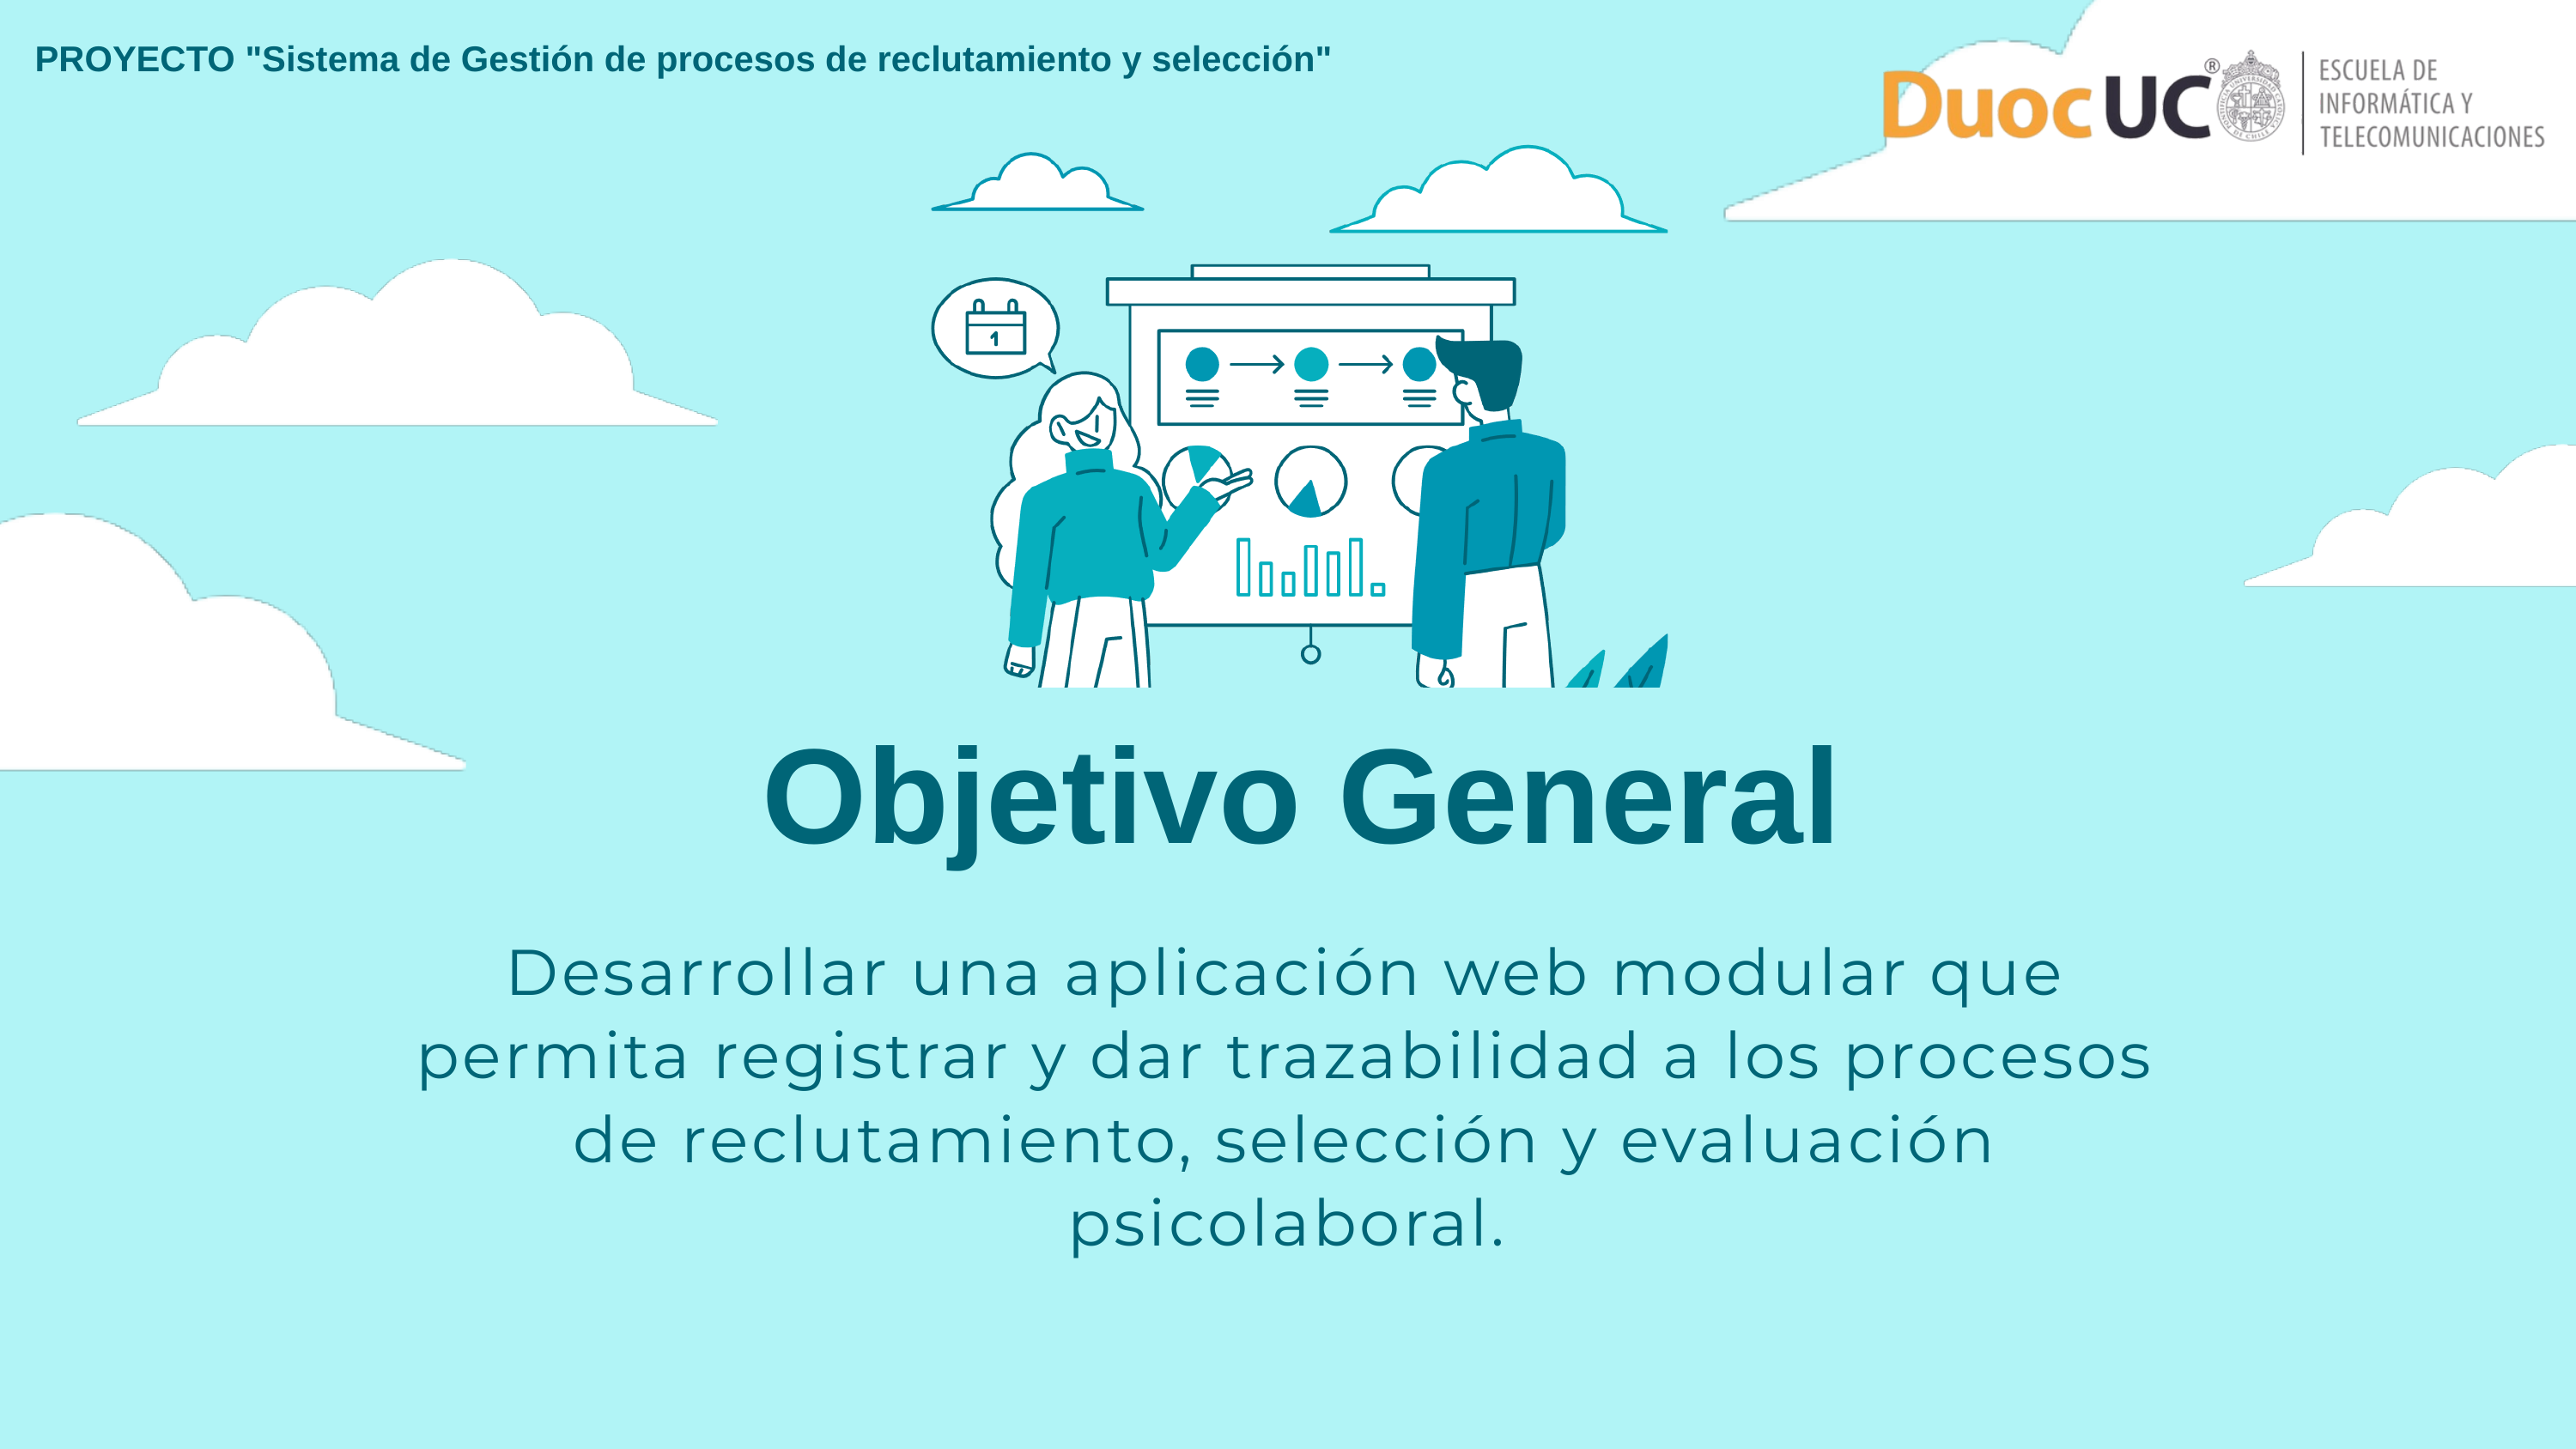

PROYECTO "Sistema de Gestión de procesos de reclutamiento y selección"

Objetivo General
Desarrollar una aplicación web modular que permita registrar y dar trazabilidad a los procesos de reclutamiento, selección y evaluación psicolaboral.